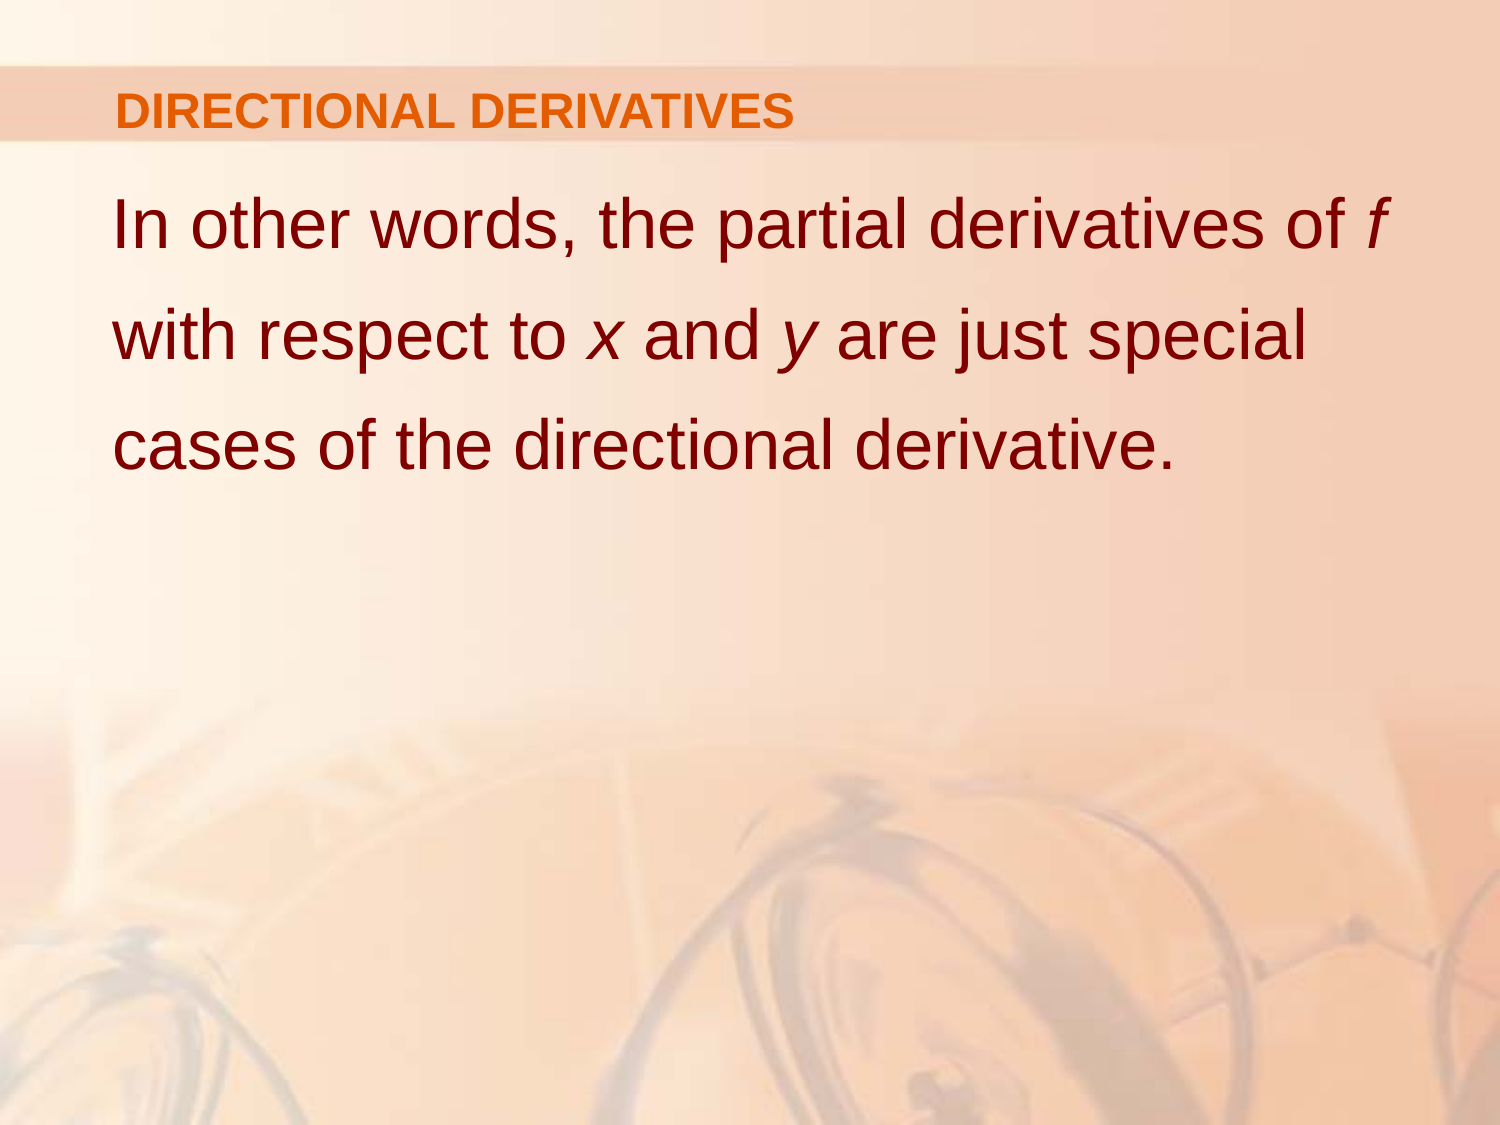

# DIRECTIONAL DERIVATIVES
In other words, the partial derivatives of f with respect to x and y are just special cases of the directional derivative.